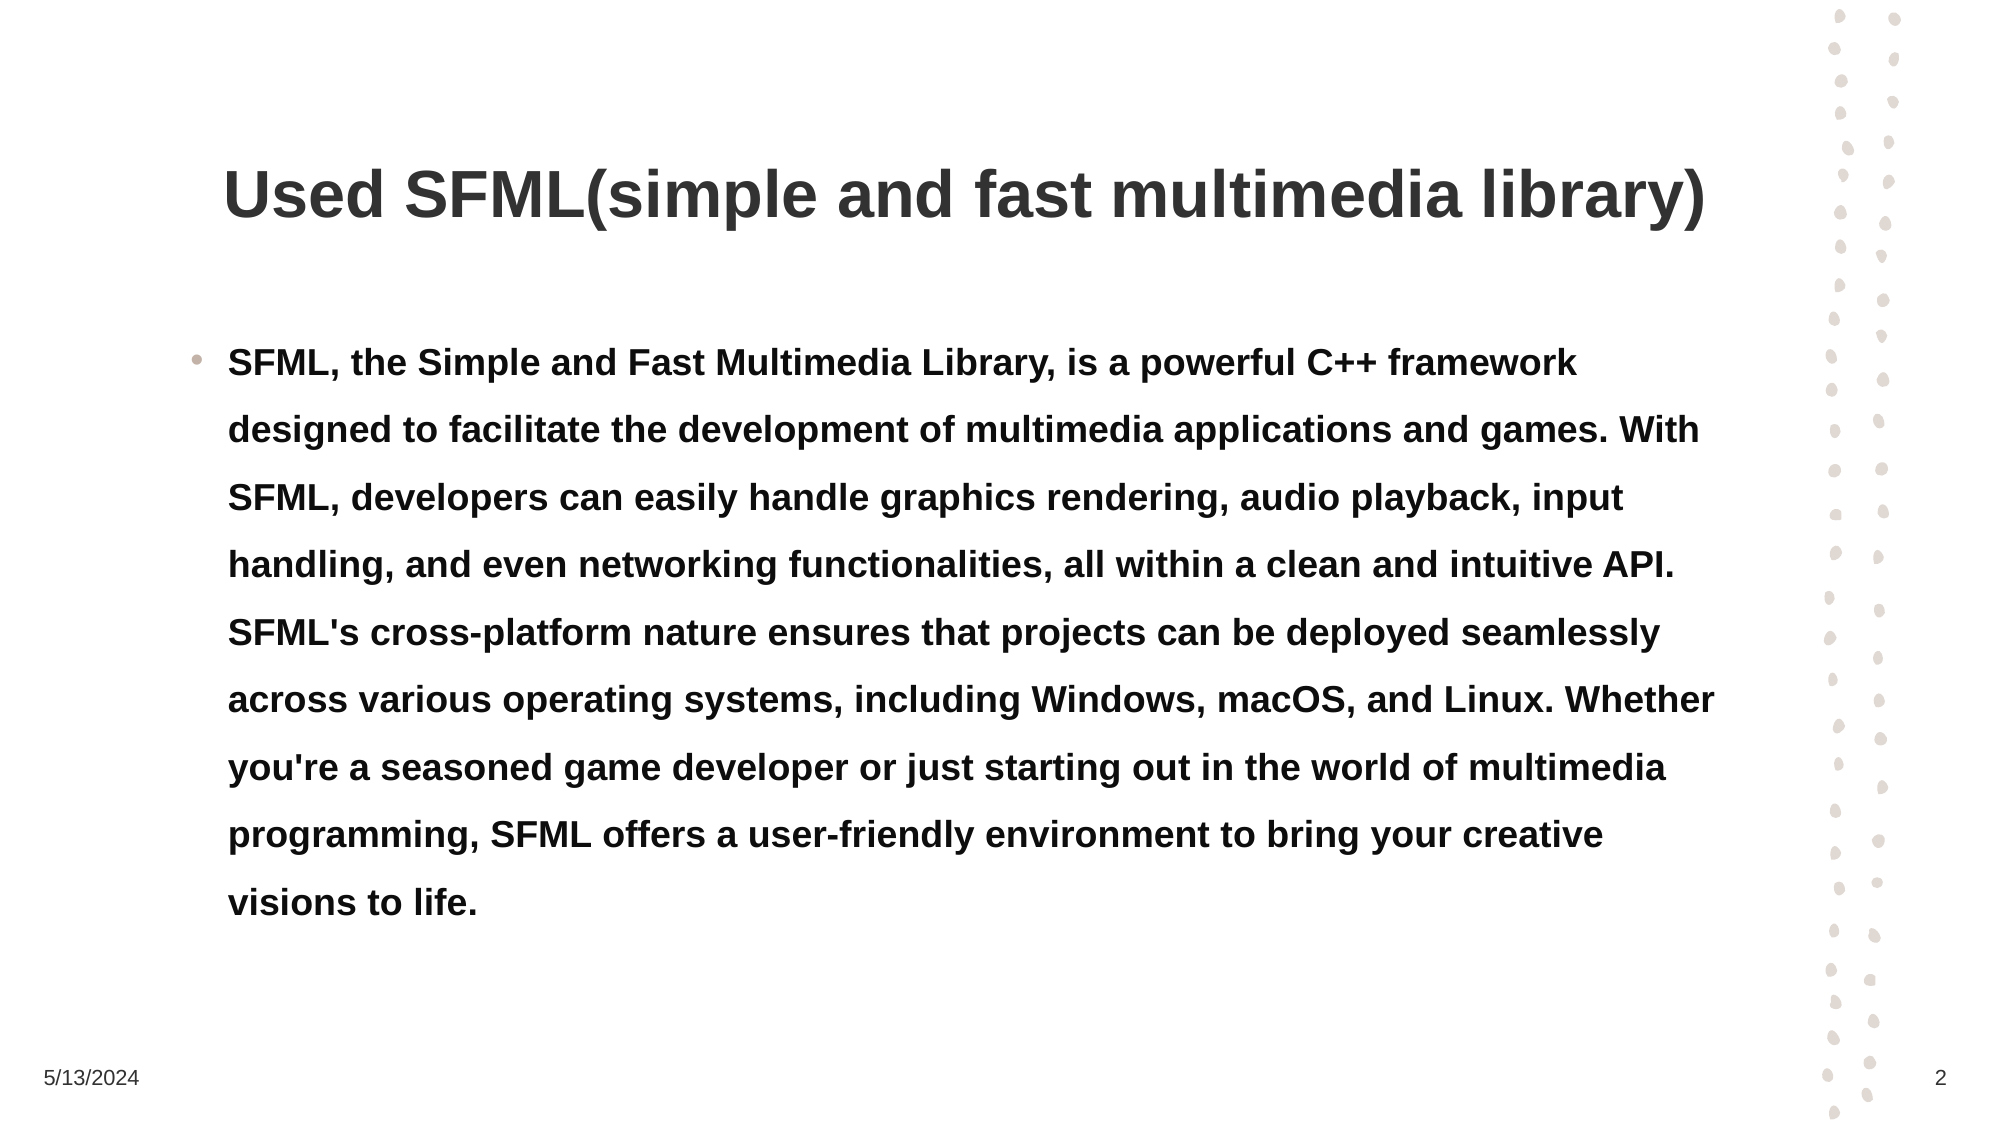

# Used SFML(simple and fast multimedia library)
SFML, the Simple and Fast Multimedia Library, is a powerful C++ framework designed to facilitate the development of multimedia applications and games. With SFML, developers can easily handle graphics rendering, audio playback, input handling, and even networking functionalities, all within a clean and intuitive API. SFML's cross-platform nature ensures that projects can be deployed seamlessly across various operating systems, including Windows, macOS, and Linux. Whether you're a seasoned game developer or just starting out in the world of multimedia programming, SFML offers a user-friendly environment to bring your creative visions to life.

5/13/2024
2